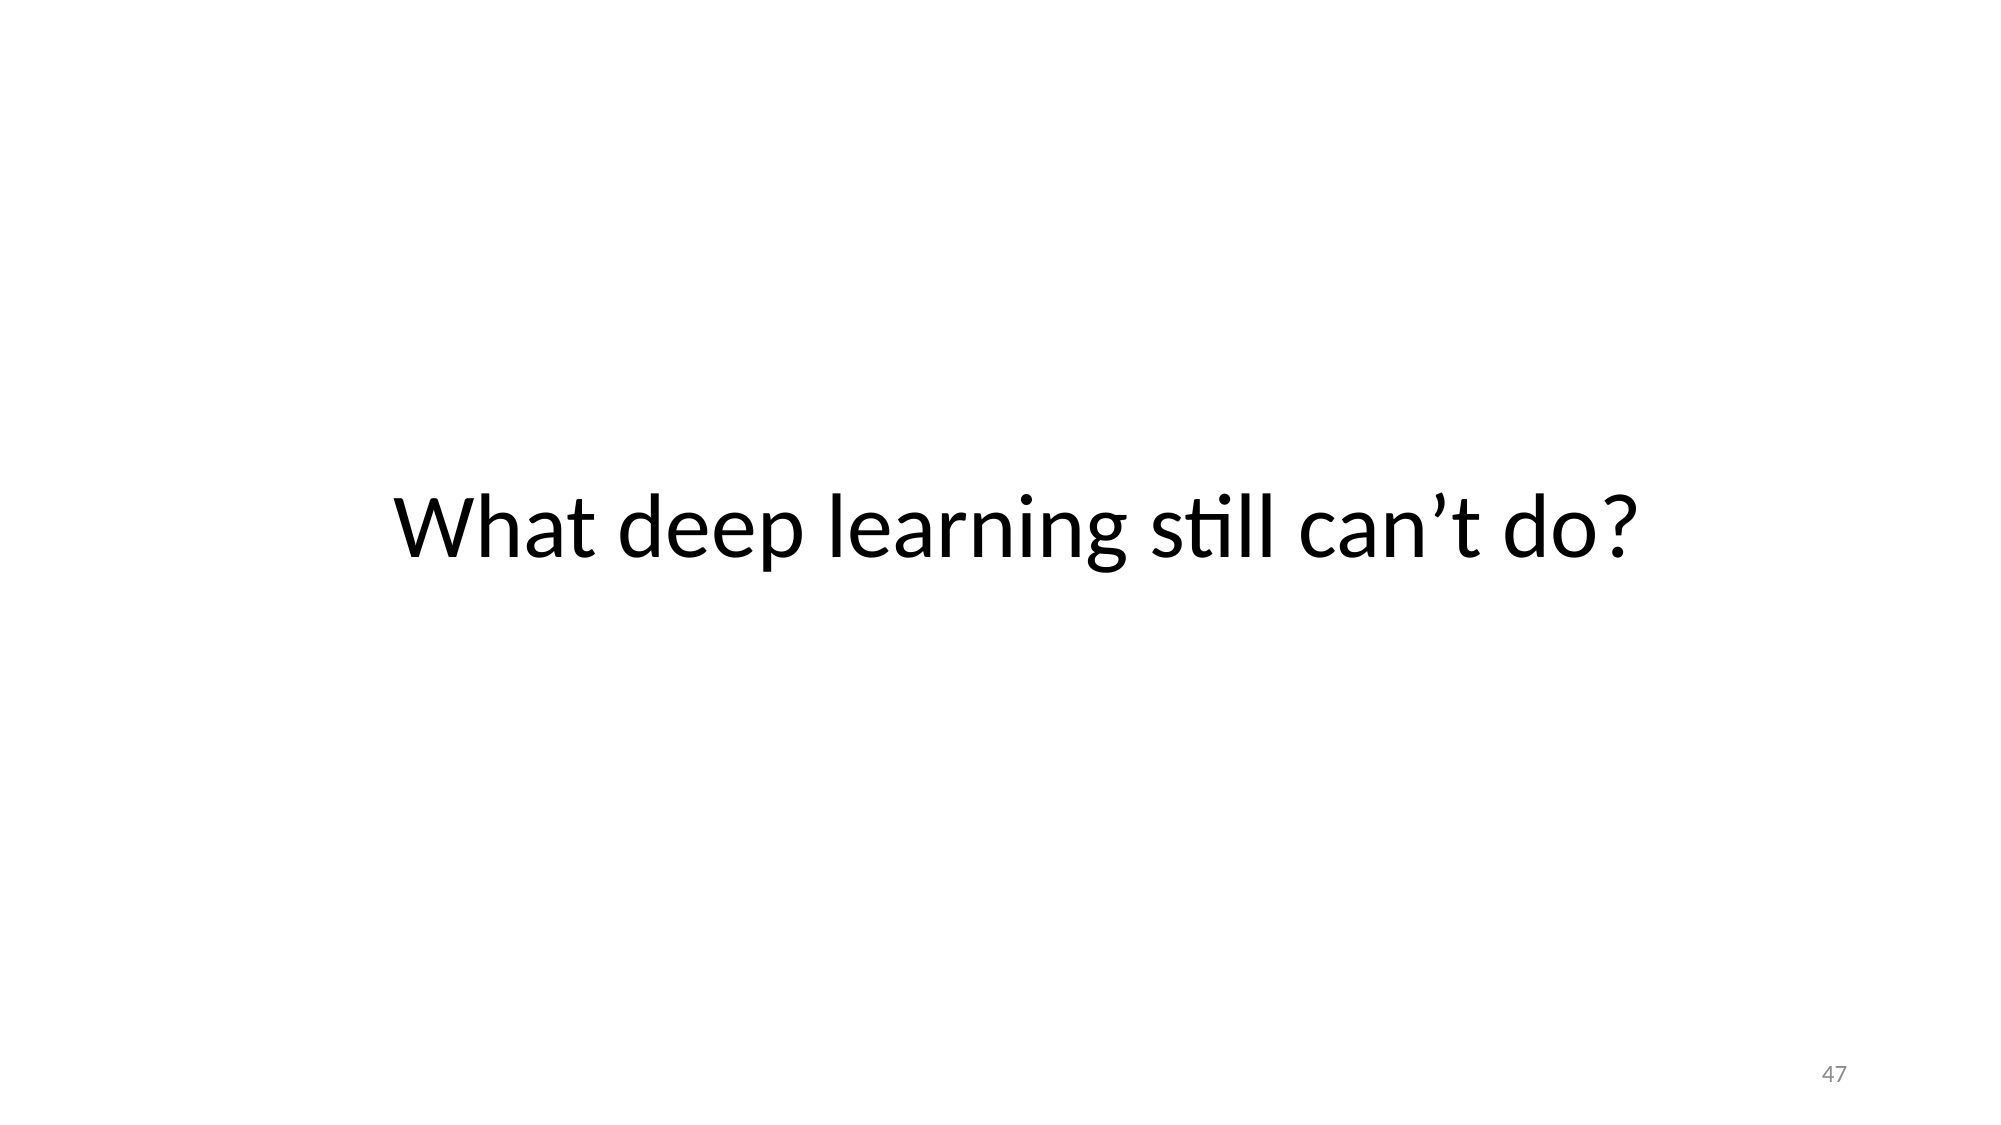

# What deep learning still can’t do?
47